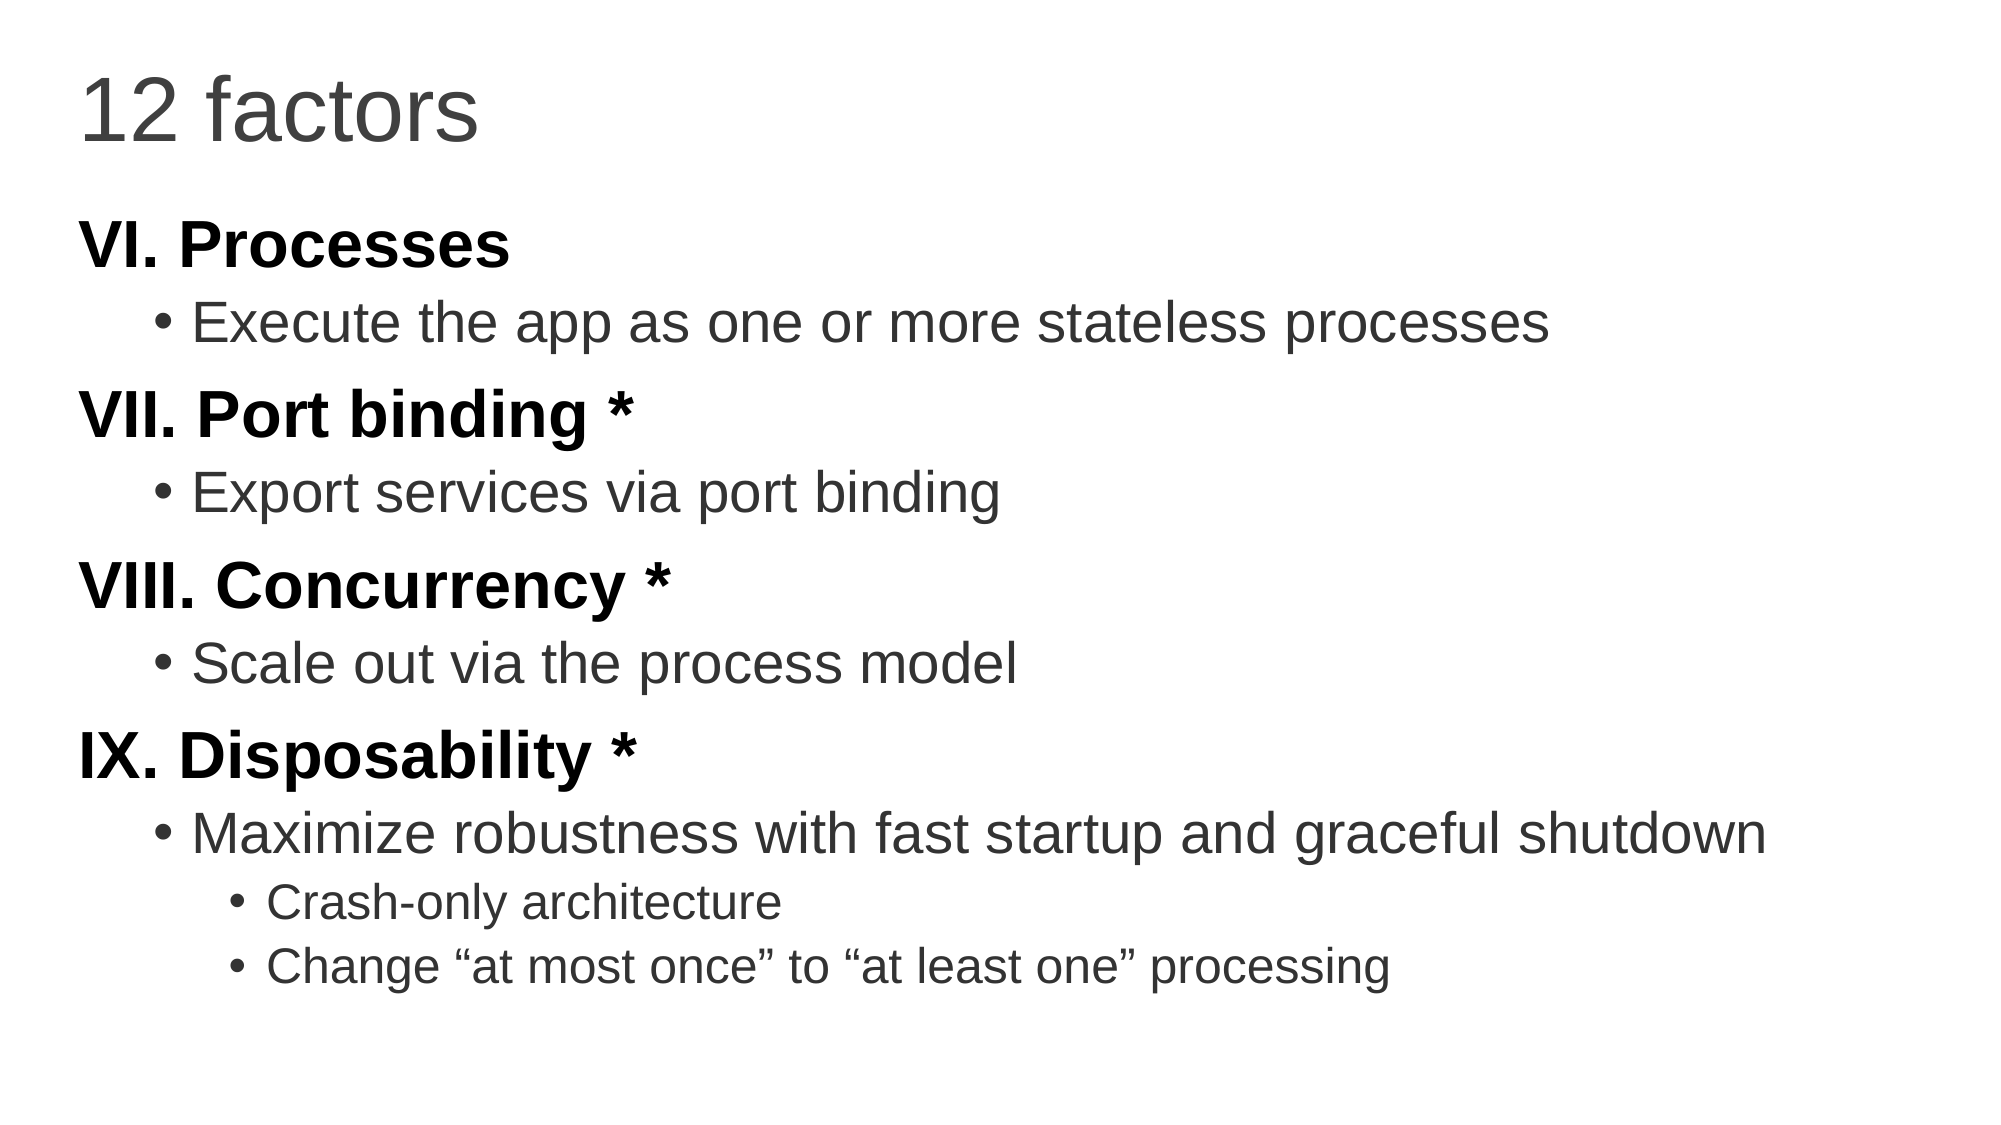

# 12 factors
VI. Processes
Execute the app as one or more stateless processes
VII. Port binding *
Export services via port binding
VIII. Concurrency *
Scale out via the process model
IX. Disposability *
Maximize robustness with fast startup and graceful shutdown
Crash-only architecture
Change “at most once” to “at least one” processing